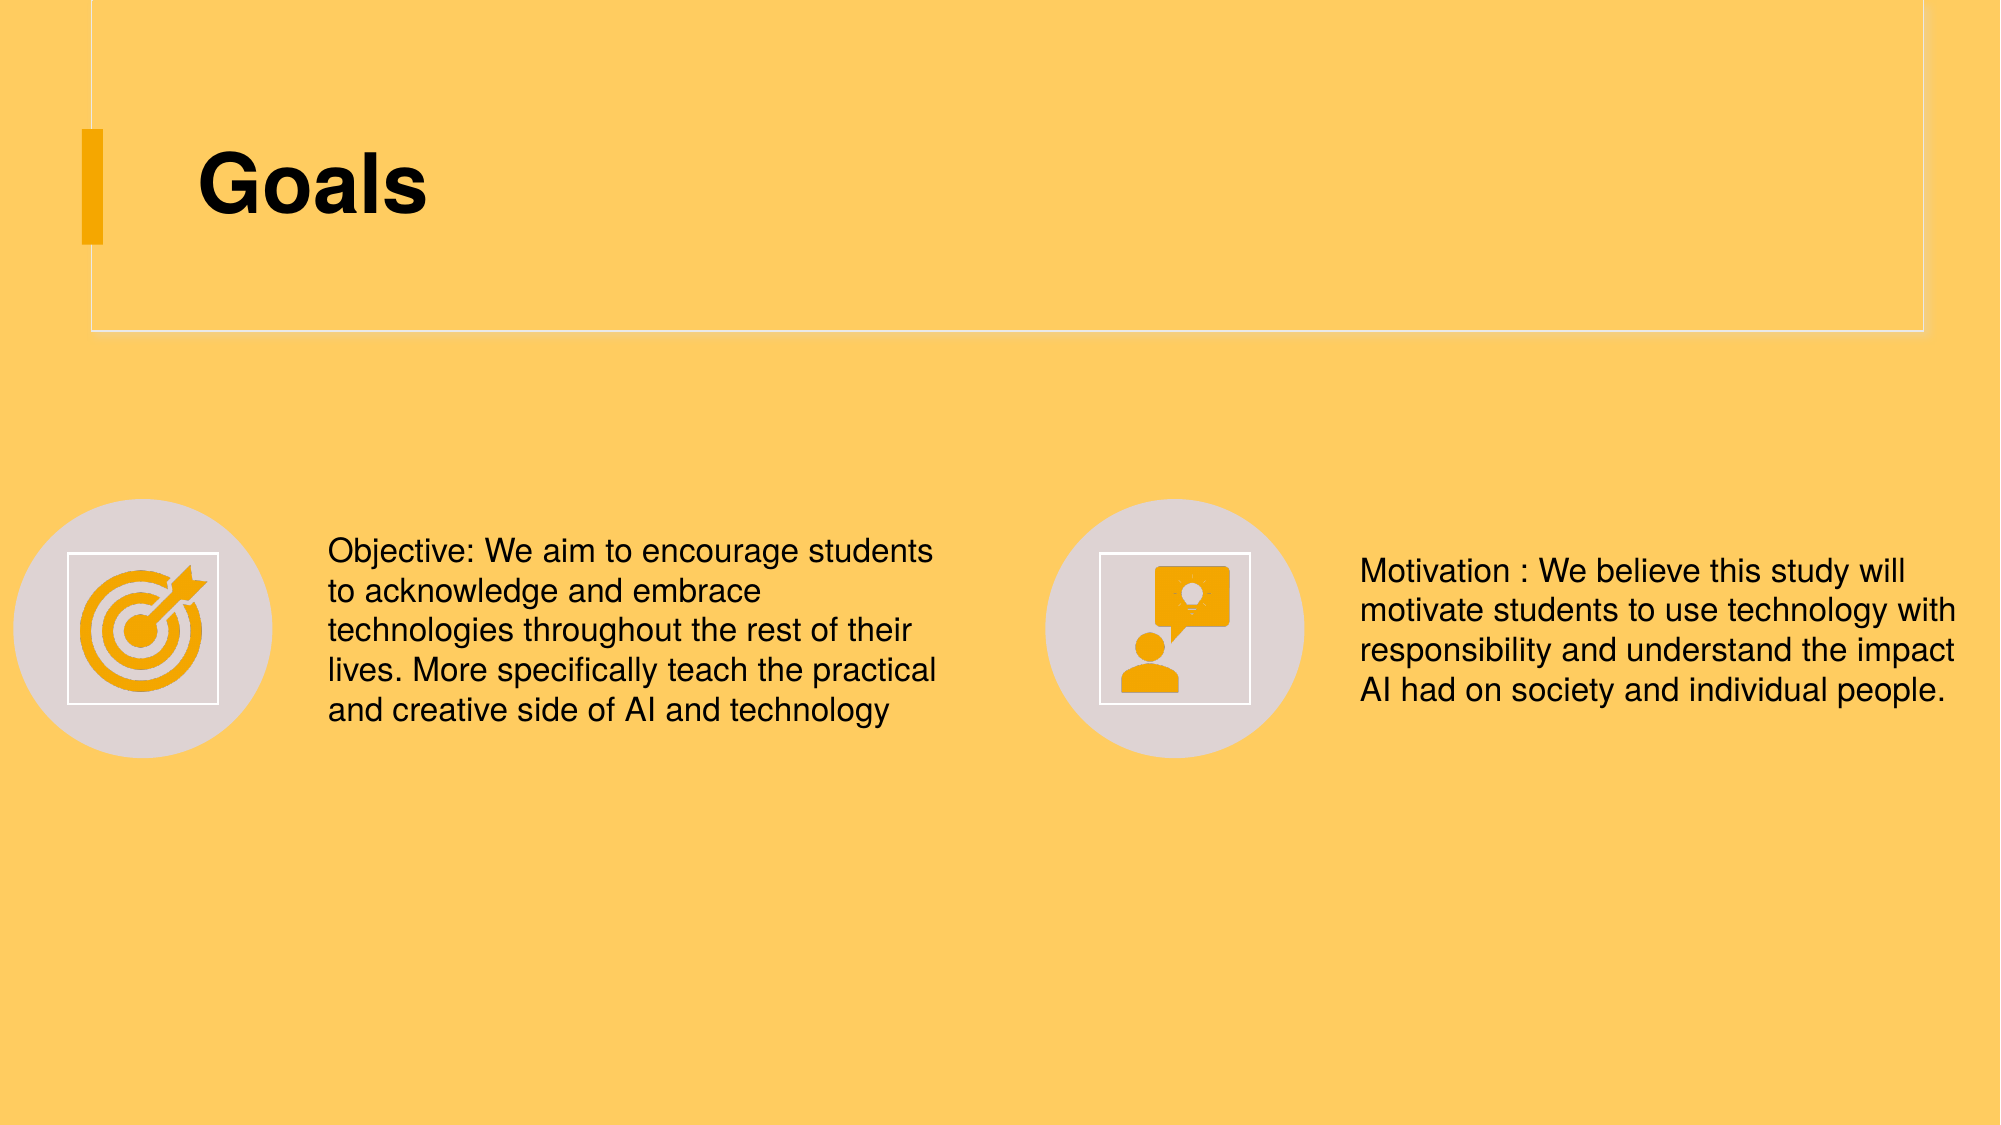

# Goals
Objective: We aim to encourage students to acknowledge and embrace technologies throughout the rest of their lives. More specifically teach the practical and creative side of AI and technology
Motivation : We believe this study will motivate students to use technology with responsibility and understand the impact AI had on society and individual people.